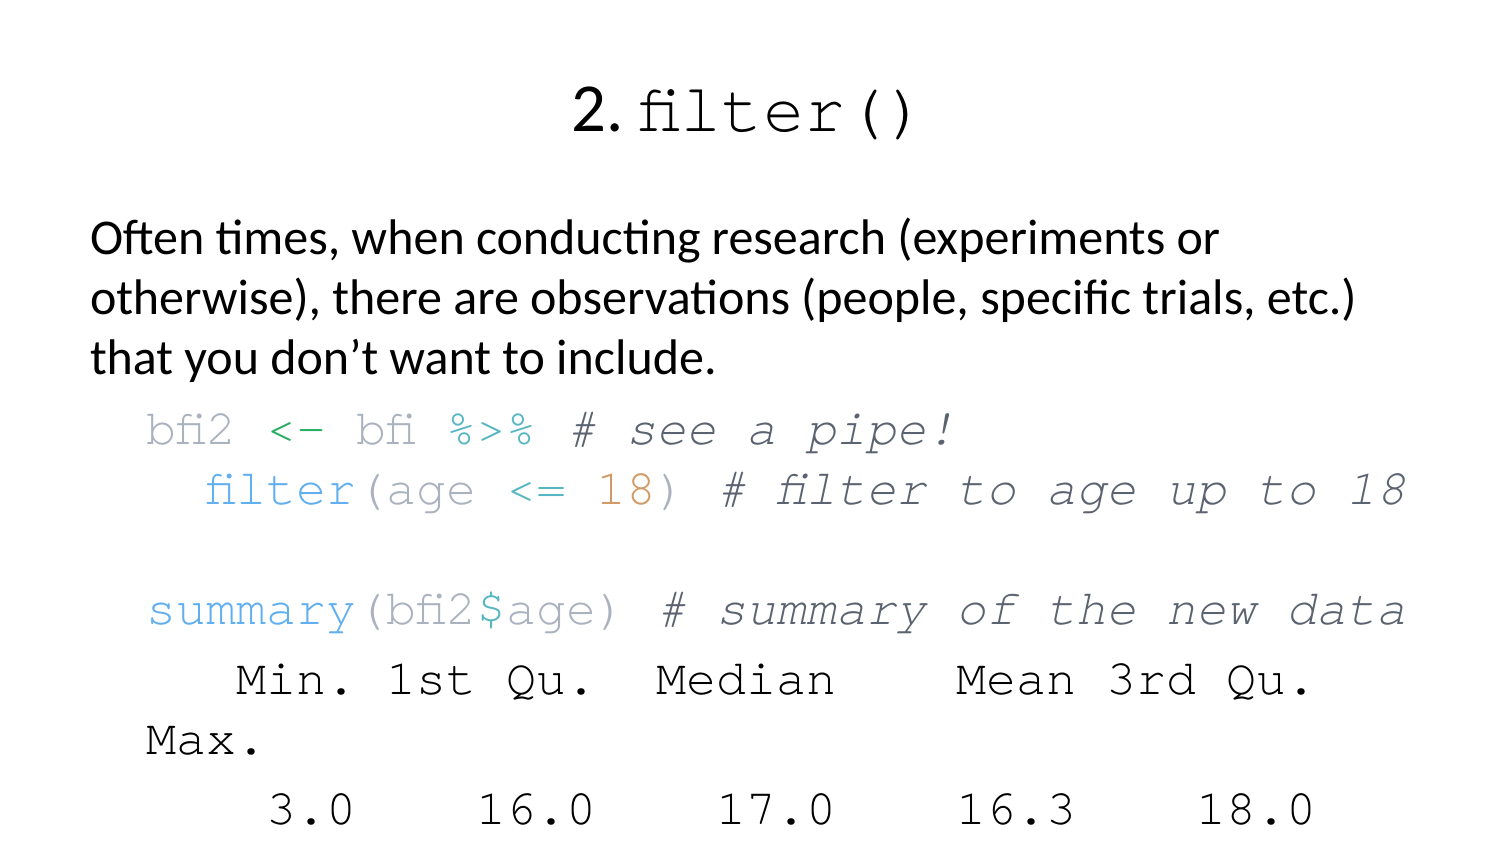

# 2. filter()
Often times, when conducting research (experiments or otherwise), there are observations (people, specific trials, etc.) that you don’t want to include.
bfi2 <- bfi %>% # see a pipe!
  filter(age <= 18) # filter to age up to 18
summary(bfi2$age) # summary of the new data
   Min. 1st Qu.  Median    Mean 3rd Qu.    Max.
    3.0    16.0    17.0    16.3    18.0    18.0
But this isn’t quite right. We still have folks below 12. But, the beauty of filter() is that you can do sequence of OR and AND statements when there is more than one condition, such as up to 18 AND at least 12.